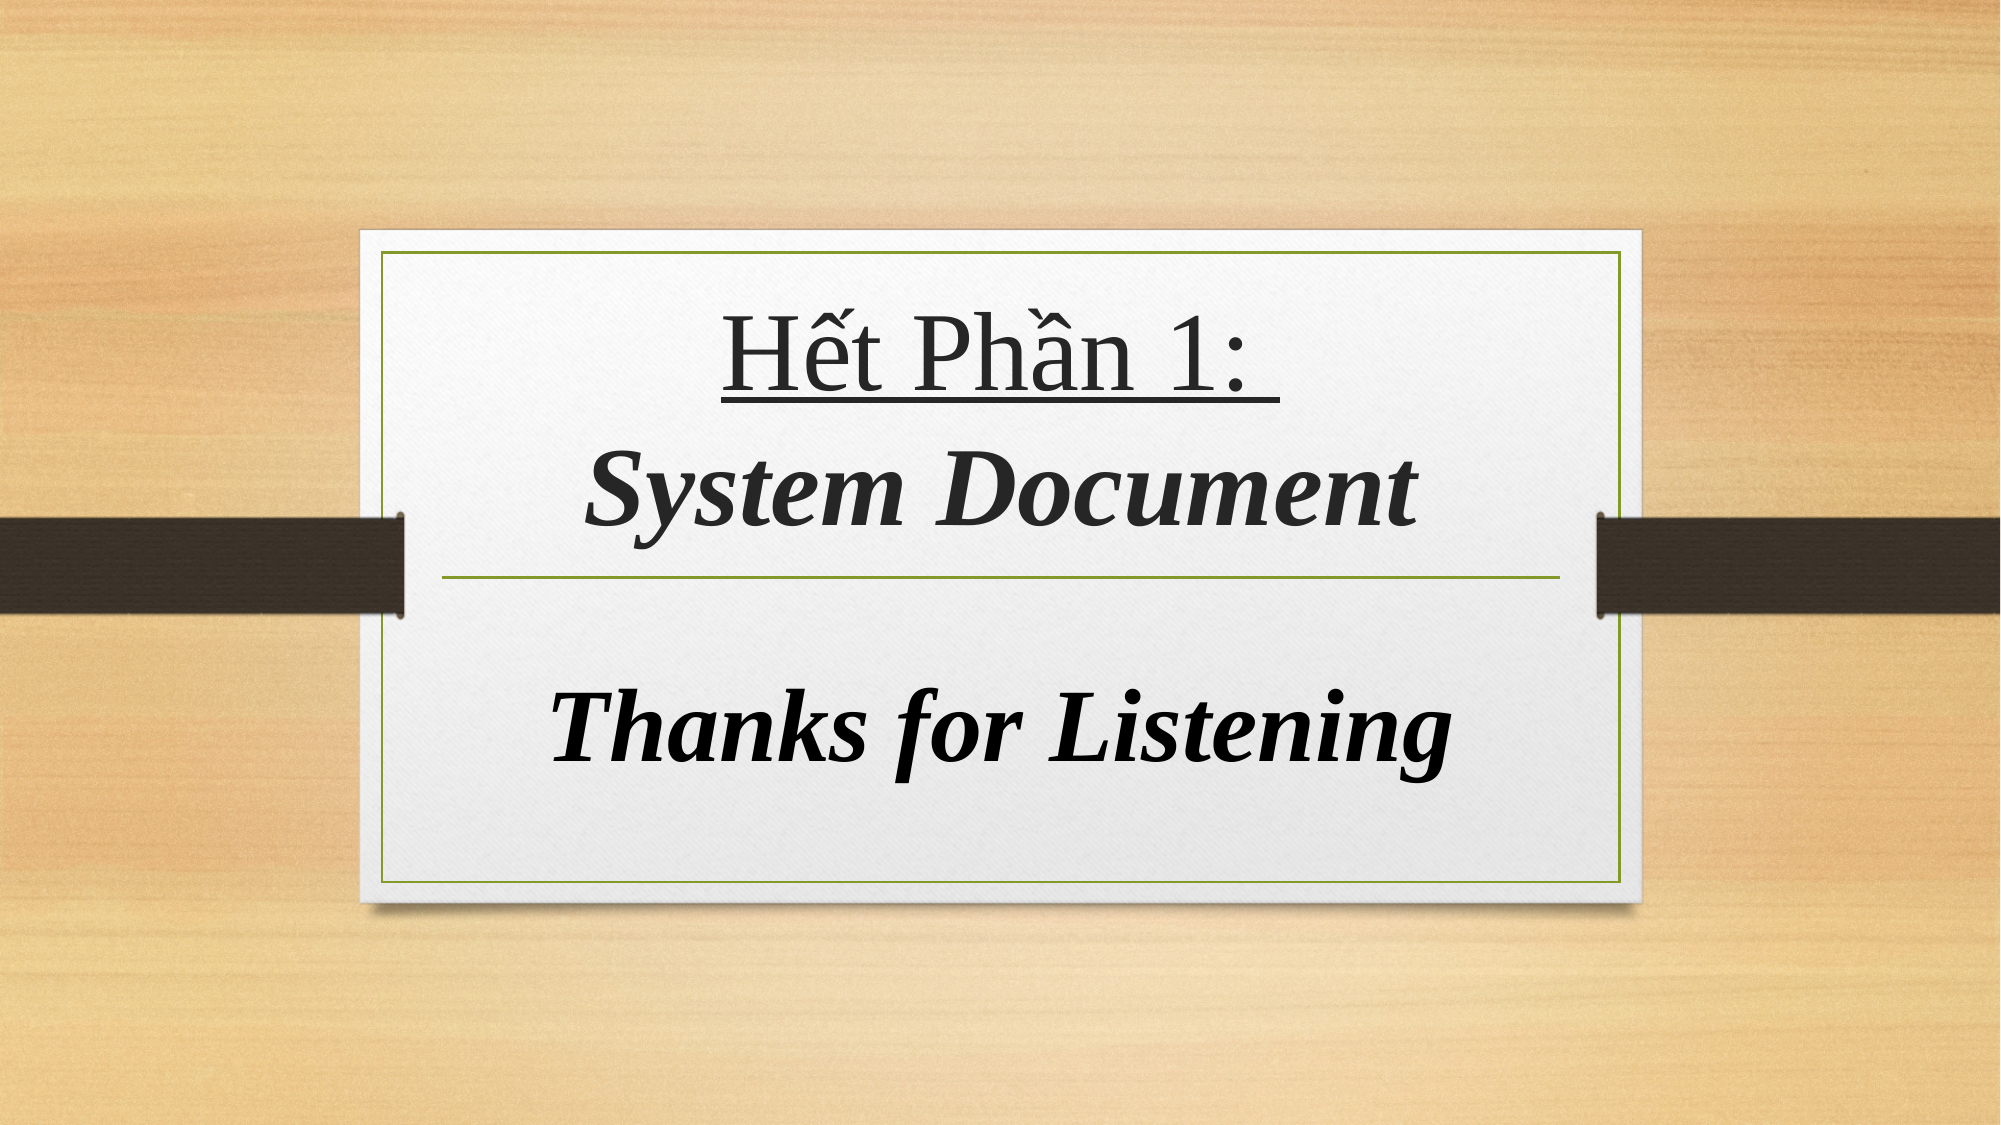

# Hết Phần 1: System Document
Thanks for Listening